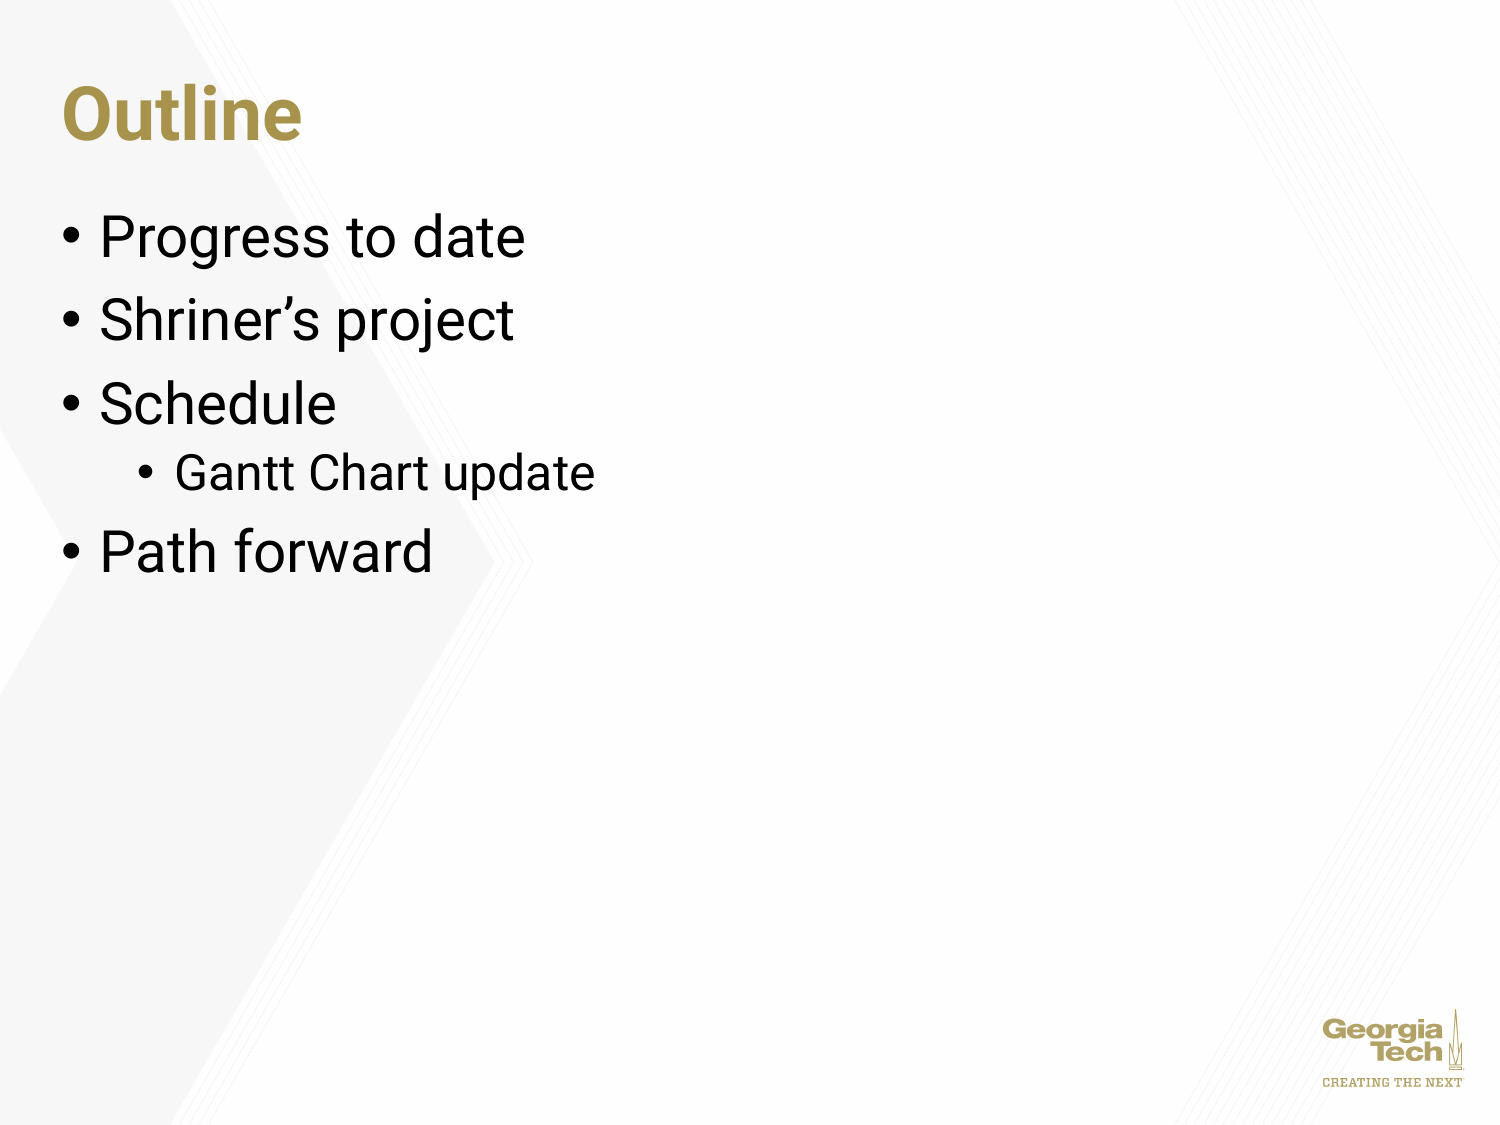

# Outline
Progress to date
Shriner’s project
Schedule
Gantt Chart update
Path forward